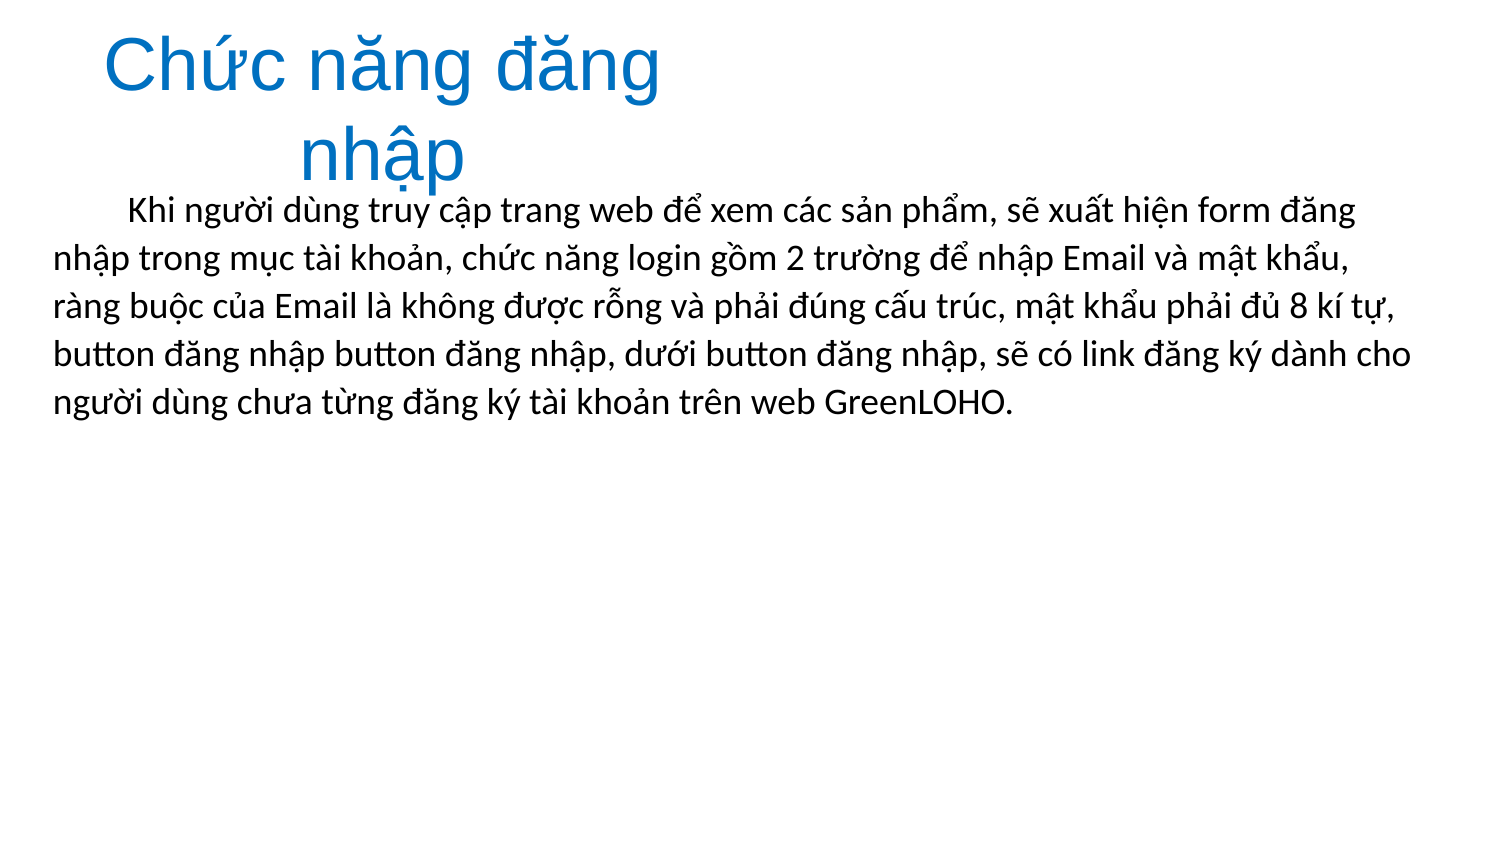

# Chức năng đăng nhập
Khi người dùng truy cập trang web để xem các sản phẩm, sẽ xuất hiện form đăng nhập trong mục tài khoản, chức năng login gồm 2 trường để nhập Email và mật khẩu, ràng buộc của Email là không được rỗng và phải đúng cấu trúc, mật khẩu phải đủ 8 kí tự, button đăng nhập button đăng nhập, dưới button đăng nhập, sẽ có link đăng ký dành cho người dùng chưa từng đăng ký tài khoản trên web GreenLOHO.